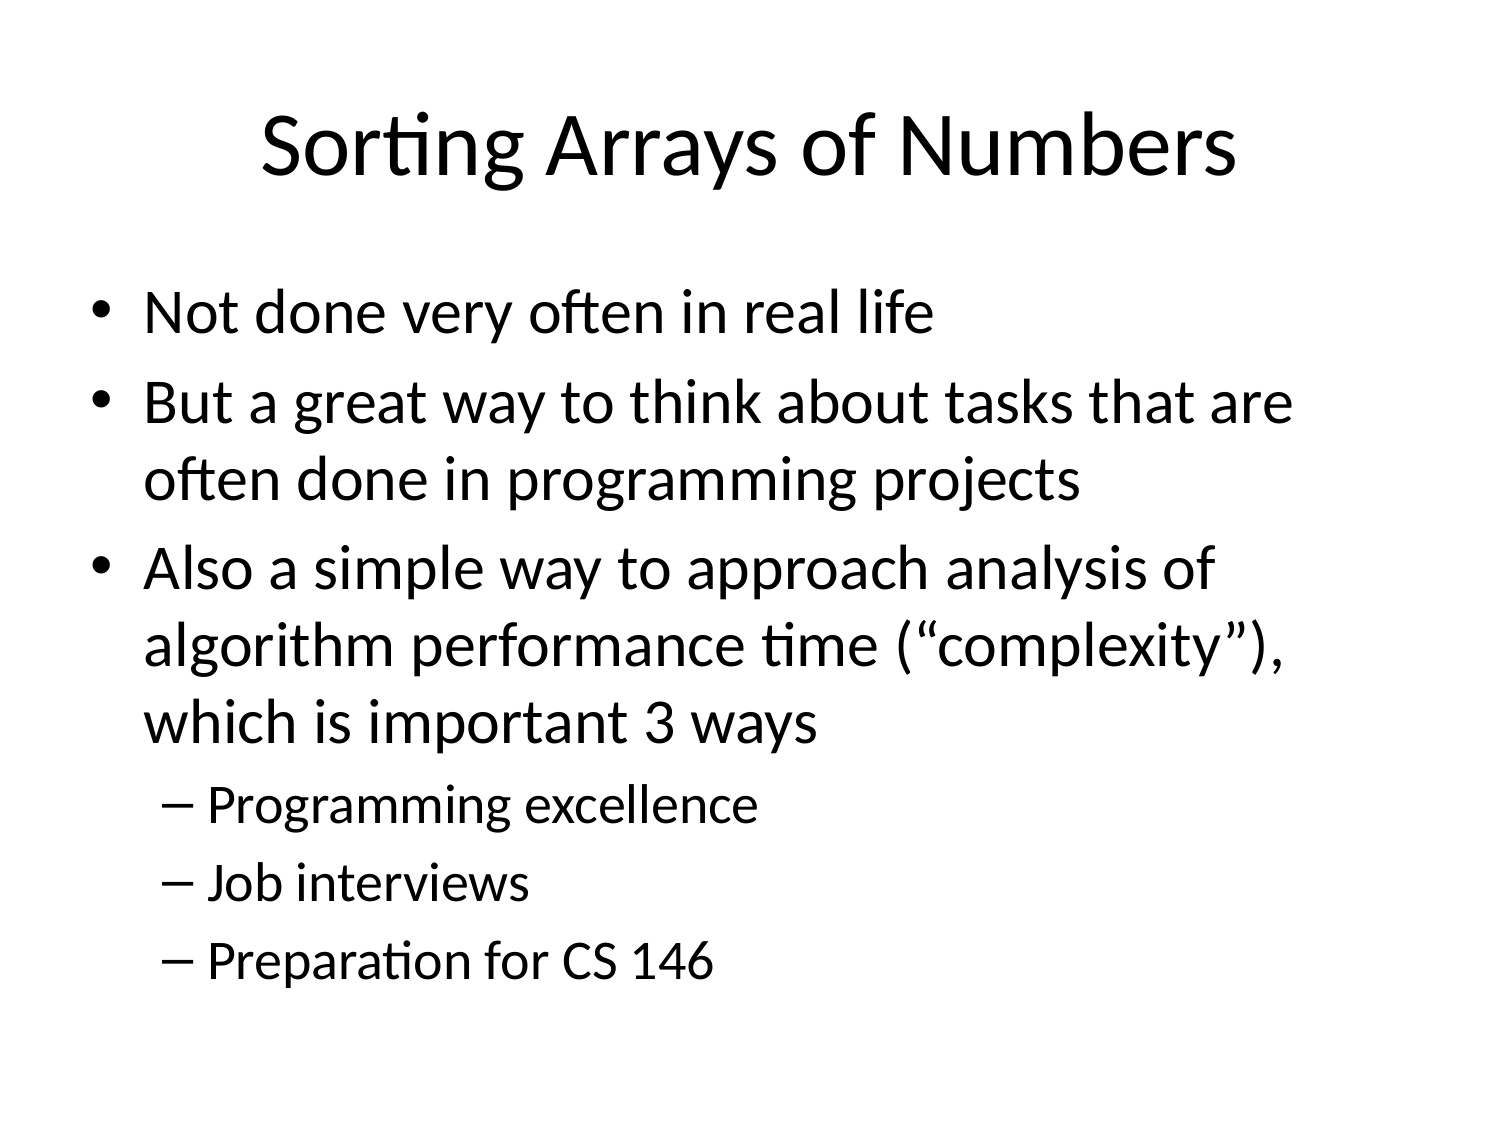

# Sorting Arrays of Numbers
Not done very often in real life
But a great way to think about tasks that are often done in programming projects
Also a simple way to approach analysis of algorithm performance time (“complexity”), which is important 3 ways
Programming excellence
Job interviews
Preparation for CS 146